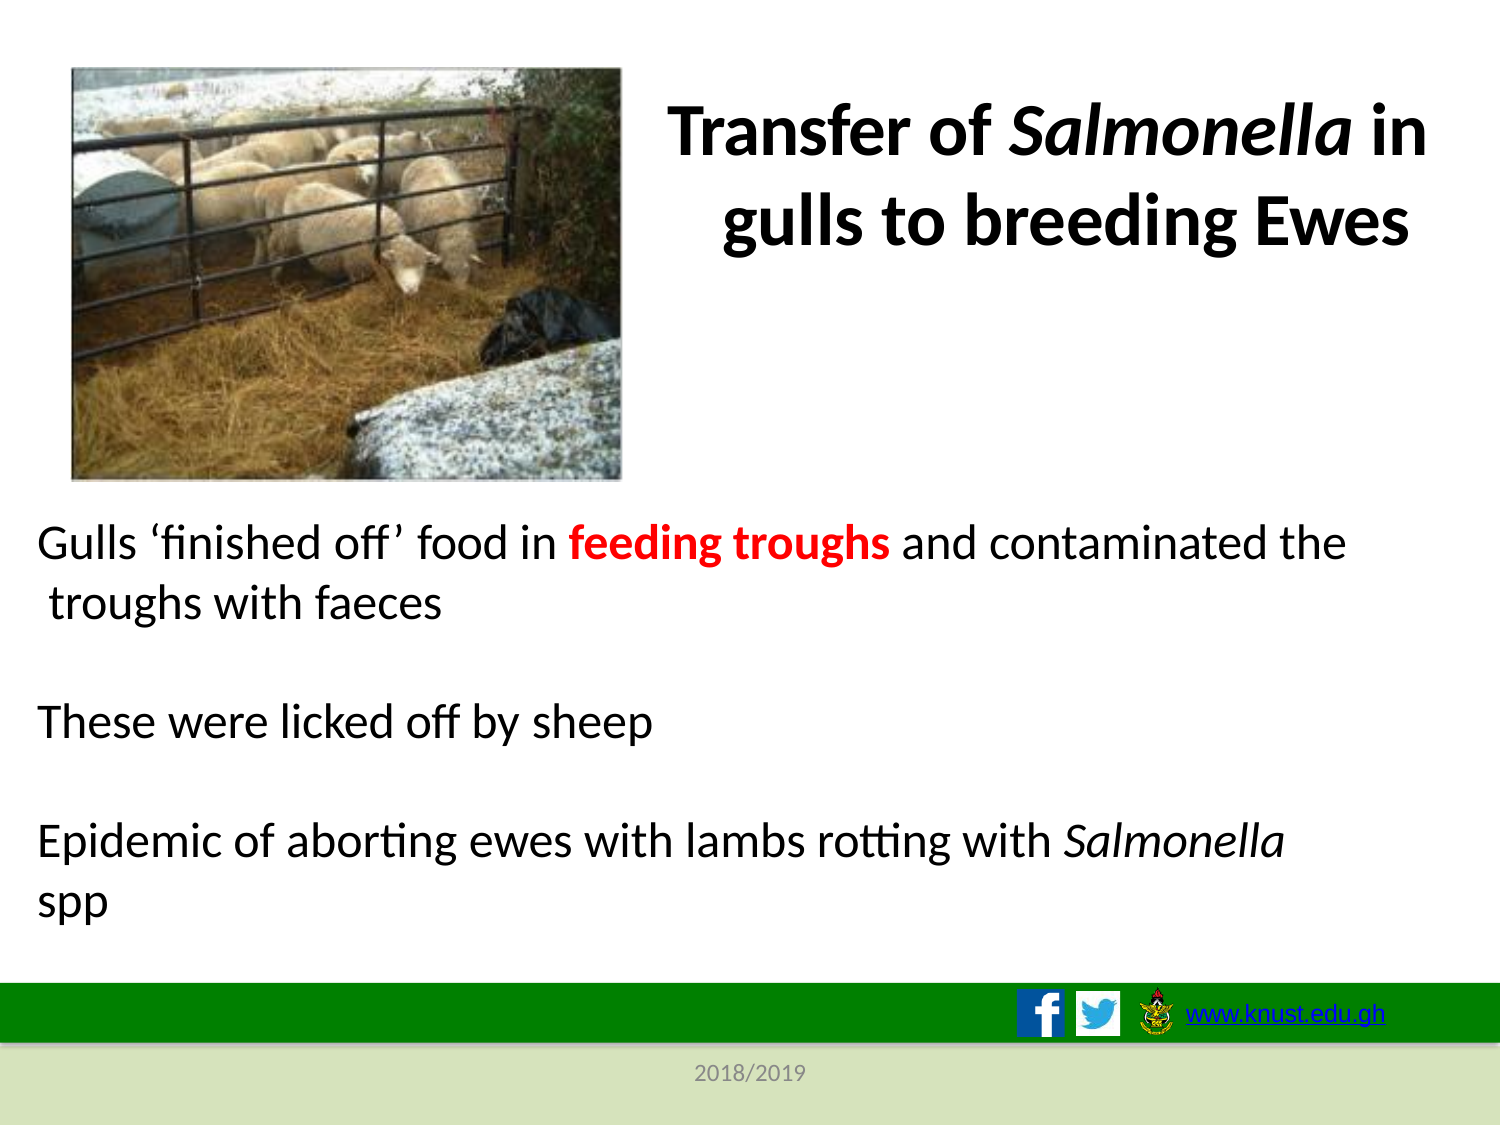

# Transfer of Salmonella in  gulls to breeding Ewes

Gulls ‘finished off’ food in feeding troughs and contaminated the  troughs with faeces

These were licked off by sheep

Epidemic of aborting ewes with lambs rotting with Salmonella spp

www.knust.edu.gh
2018/2019